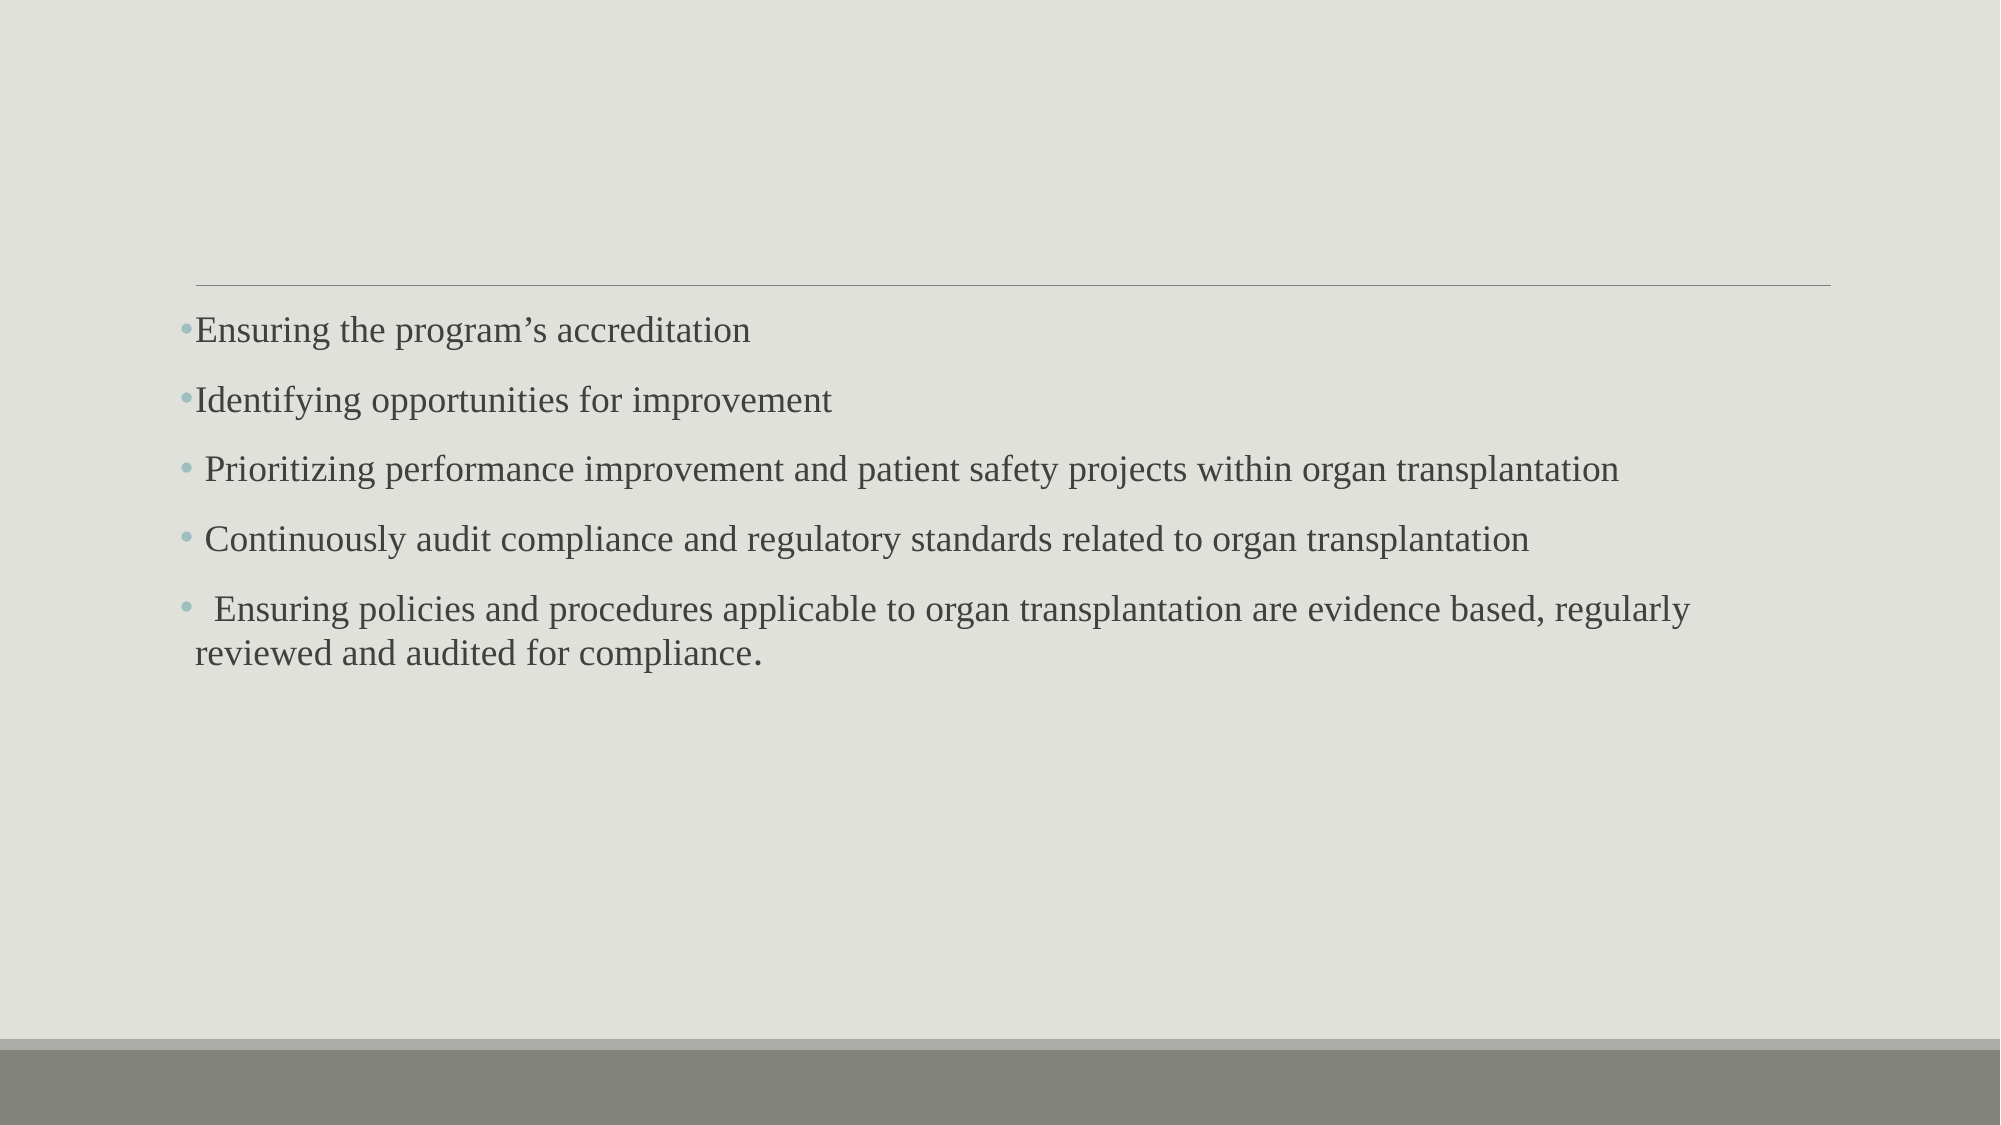

Ensuring the program’s accreditation
Identifying opportunities for improvement
 Prioritizing performance improvement and patient safety projects within organ transplantation
 Continuously audit compliance and regulatory standards related to organ transplantation
  Ensuring policies and procedures applicable to organ transplantation are evidence based, regularly reviewed and audited for compliance.